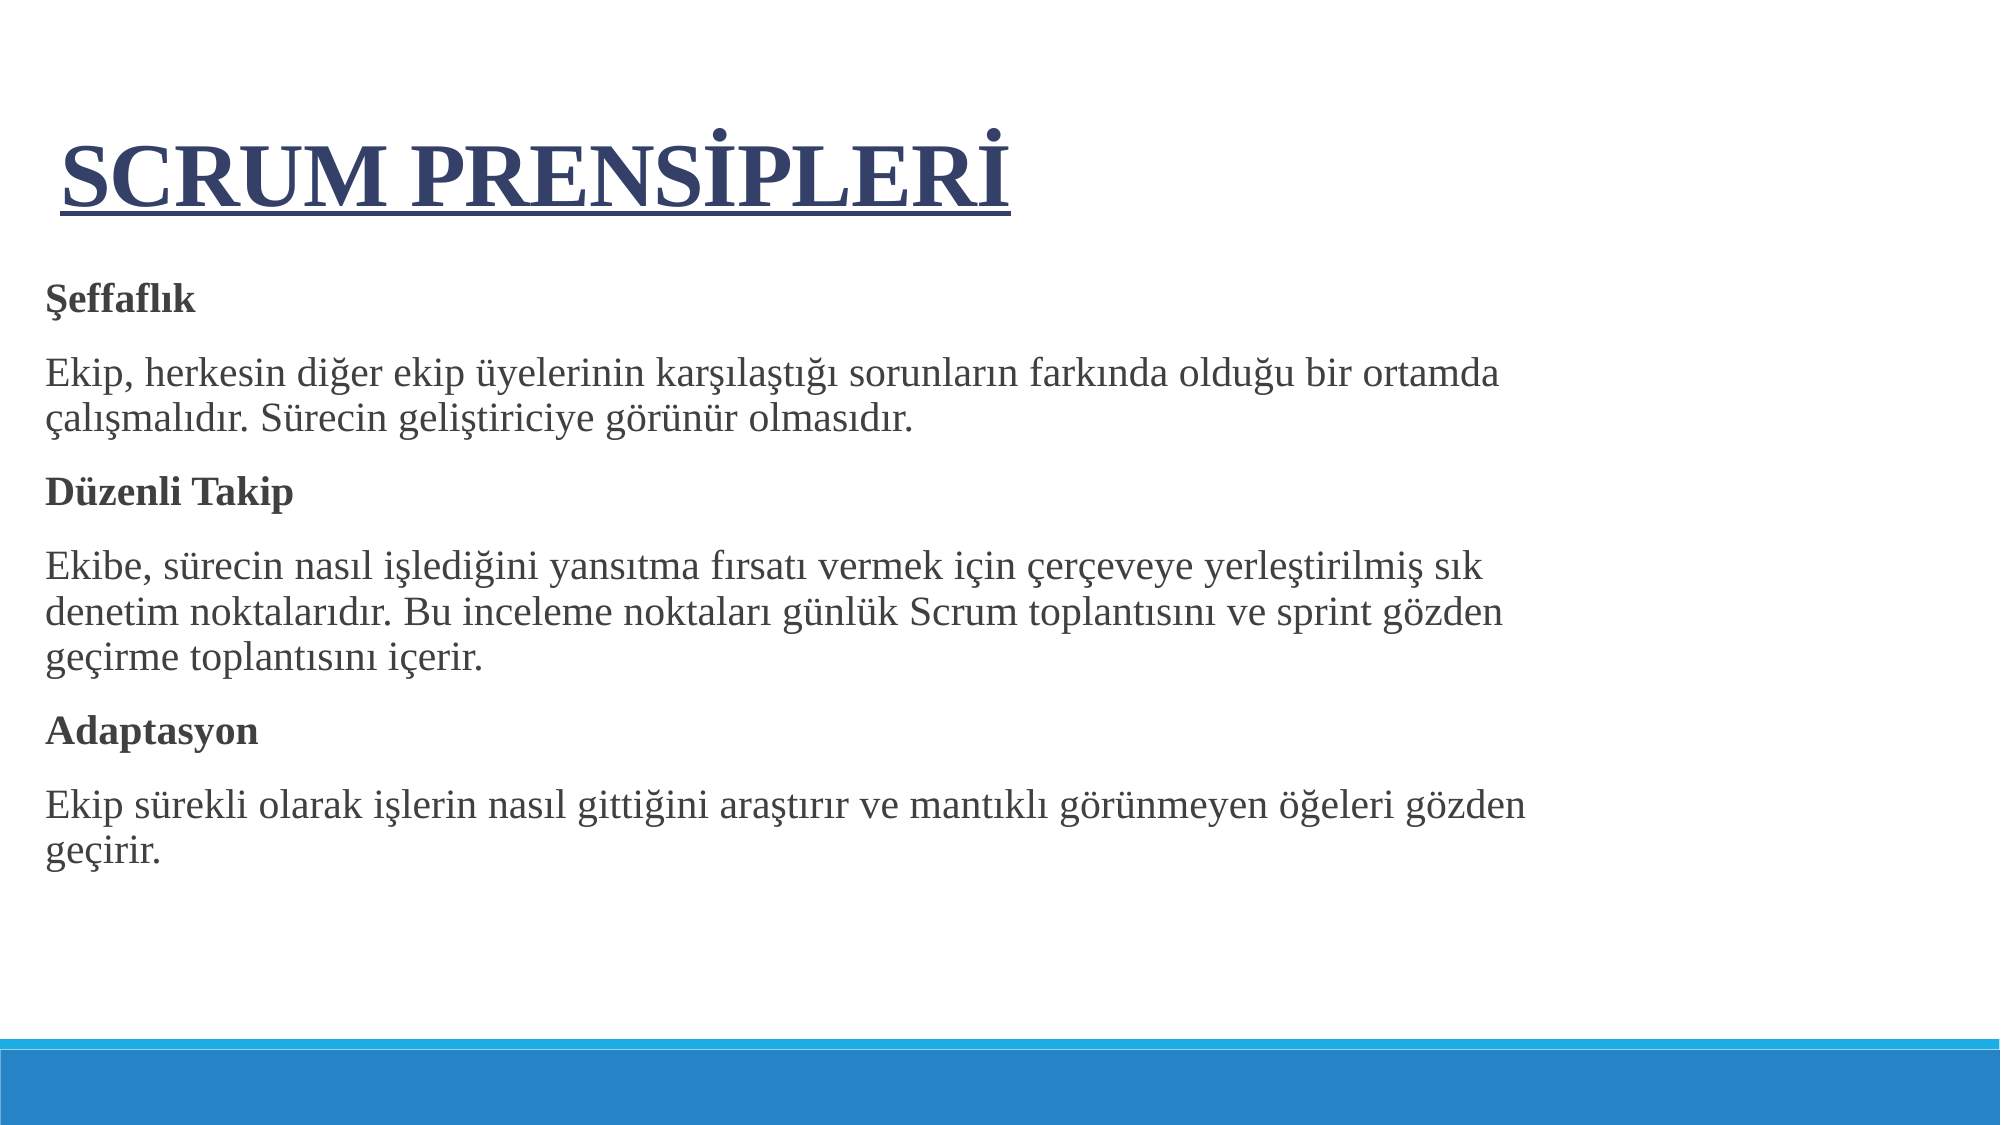

SCRUM PRENSİPLERİ
Şeffaflık
Ekip, herkesin diğer ekip üyelerinin karşılaştığı sorunların farkında olduğu bir ortamda çalışmalıdır. Sürecin geliştiriciye görünür olmasıdır.
Düzenli Takip
Ekibe, sürecin nasıl işlediğini yansıtma fırsatı vermek için çerçeveye yerleştirilmiş sık denetim noktalarıdır. Bu inceleme noktaları günlük Scrum toplantısını ve sprint gözden geçirme toplantısını içerir.
Adaptasyon
Ekip sürekli olarak işlerin nasıl gittiğini araştırır ve mantıklı görünmeyen öğeleri gözden geçirir.